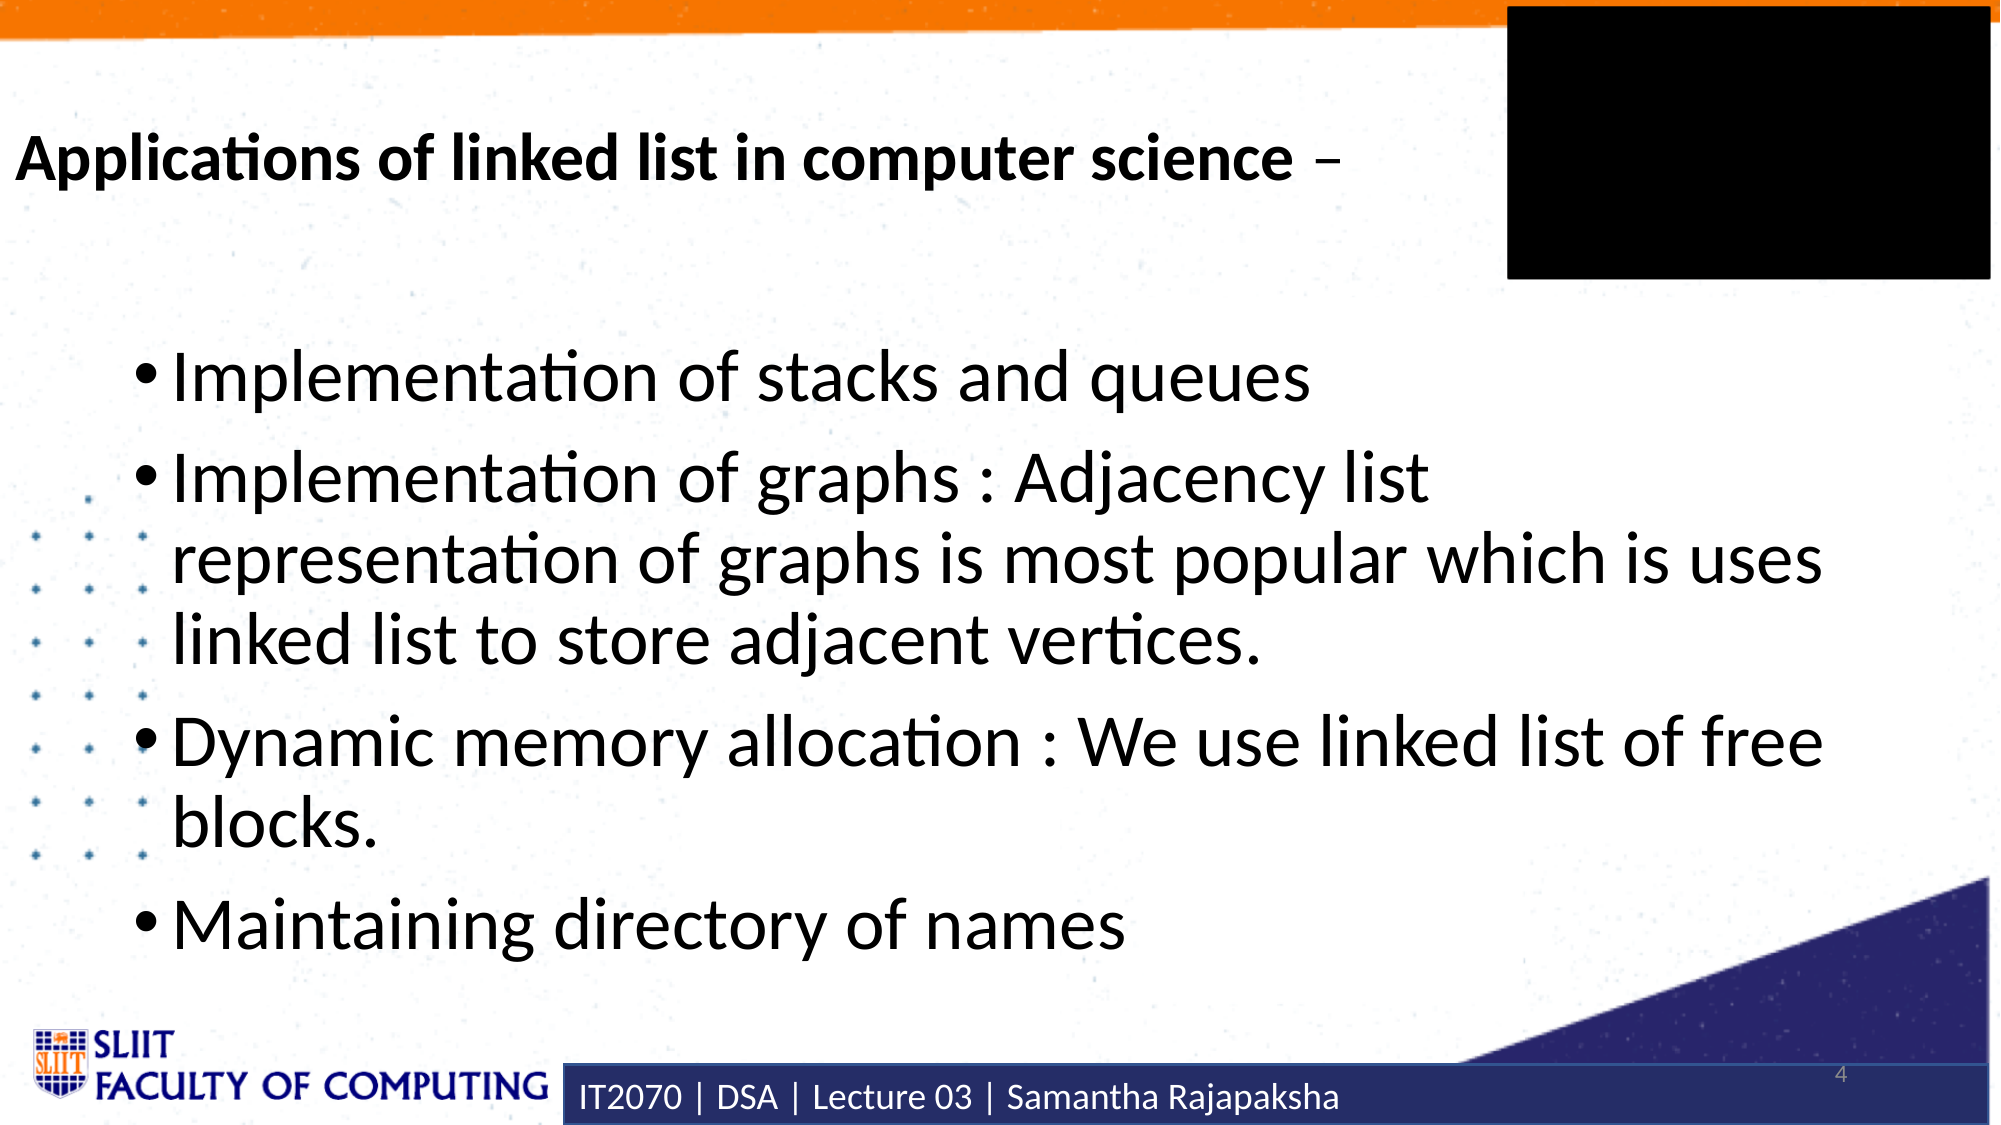

# Applications of linked list in computer science –
Implementation of stacks and queues
Implementation of graphs : Adjacency list representation of graphs is most popular which is uses linked list to store adjacent vertices.
Dynamic memory allocation : We use linked list of free blocks.
Maintaining directory of names

4